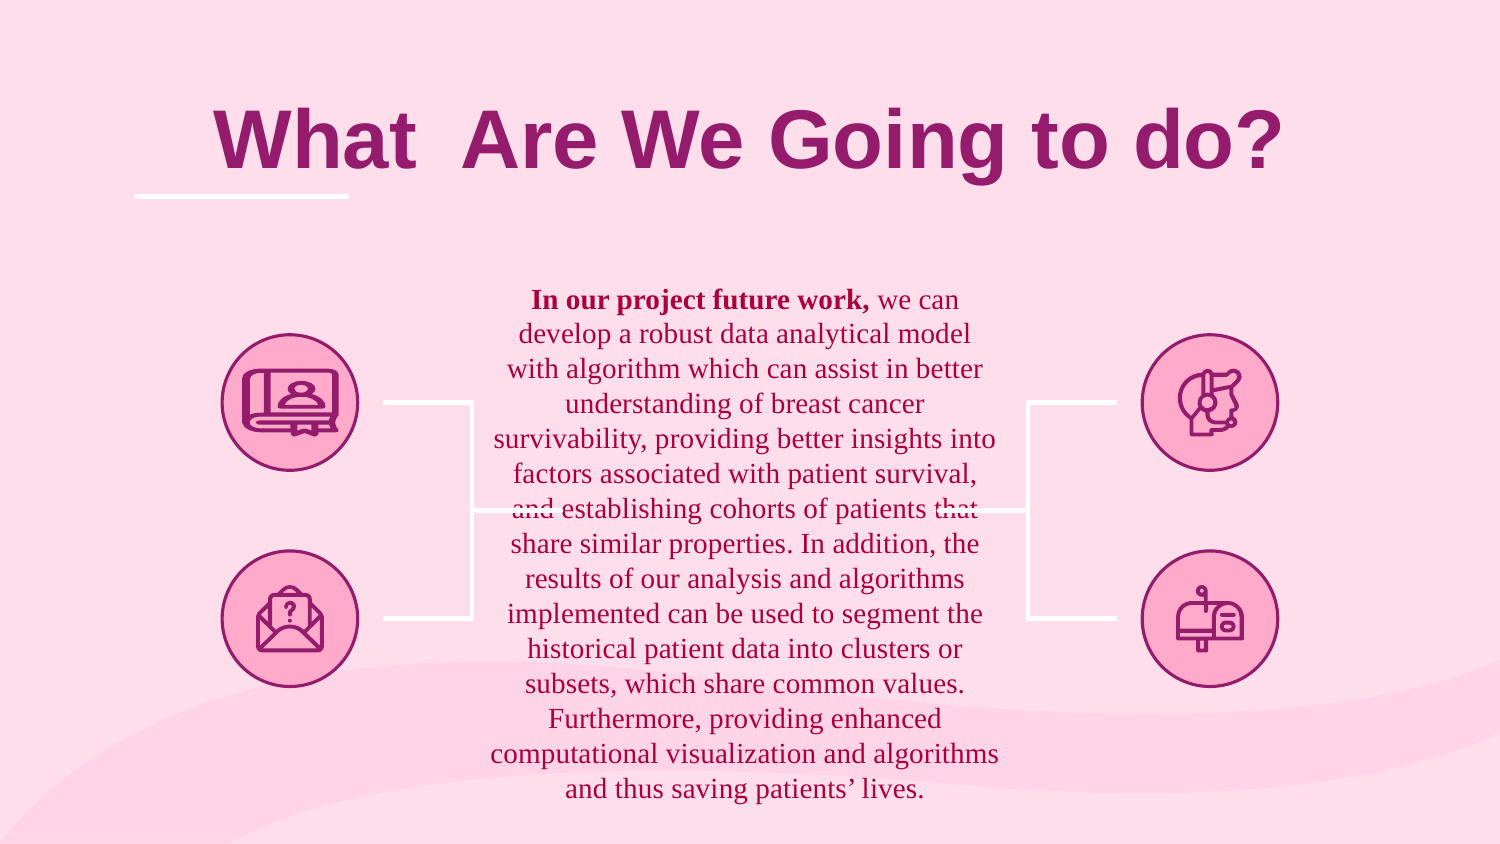

# What  Are We Going to do?
In our project future work, we can develop a robust data analytical model with algorithm which can assist in better understanding of breast cancer survivability, providing better insights into factors associated with patient survival, and establishing cohorts of patients that share similar properties. In addition, the results of our analysis and algorithms implemented can be used to segment the historical patient data into clusters or subsets, which share common values. Furthermore, providing enhanced computational visualization and algorithms and thus saving patients’ lives.